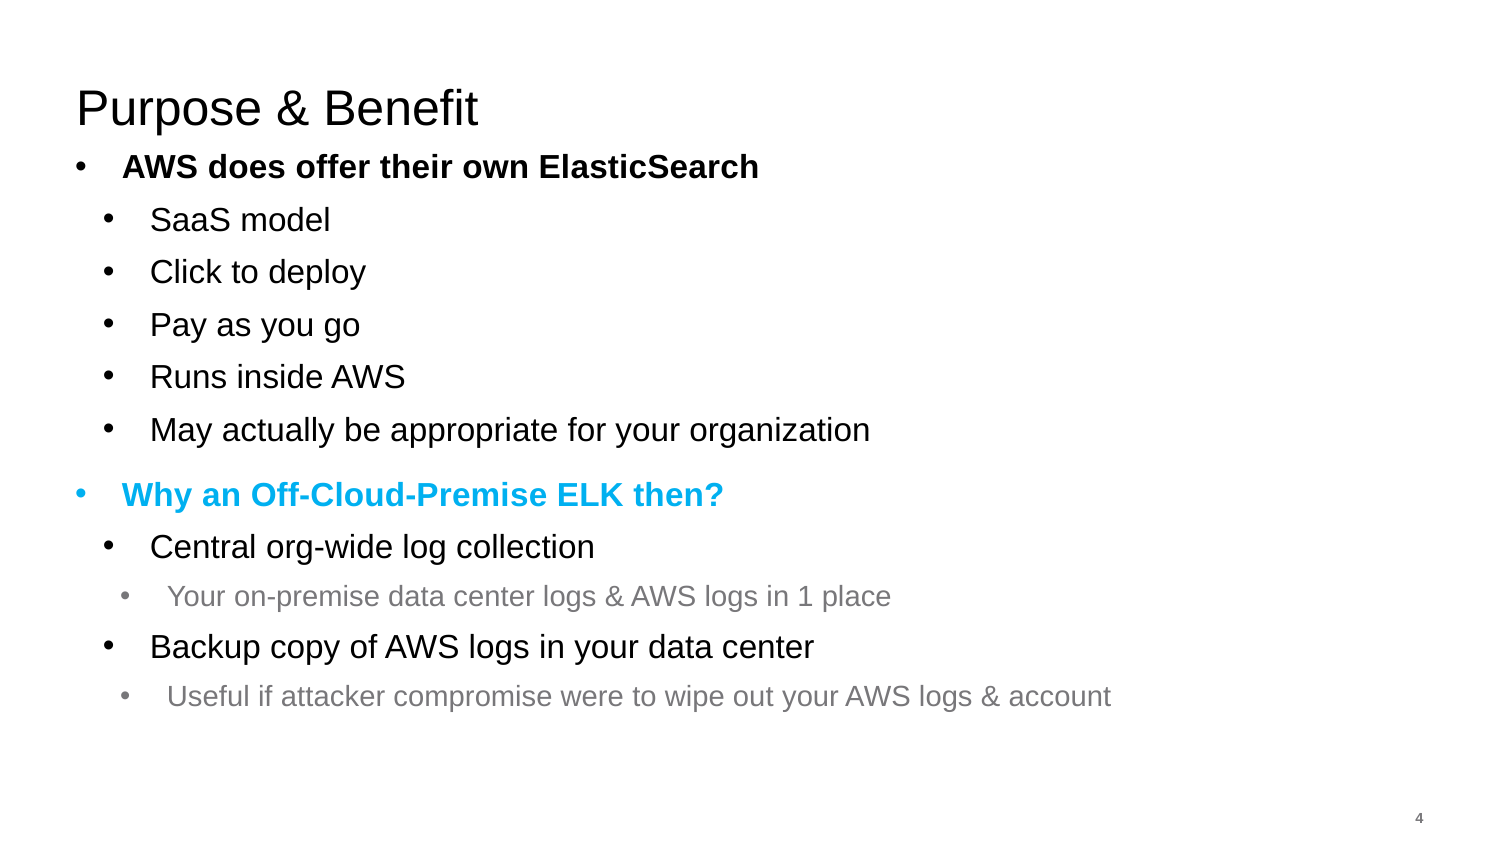

# Purpose & Benefit
AWS does offer their own ElasticSearch
SaaS model
Click to deploy
Pay as you go
Runs inside AWS
May actually be appropriate for your organization
Why an Off-Cloud-Premise ELK then?
Central org-wide log collection
Your on-premise data center logs & AWS logs in 1 place
Backup copy of AWS logs in your data center
Useful if attacker compromise were to wipe out your AWS logs & account